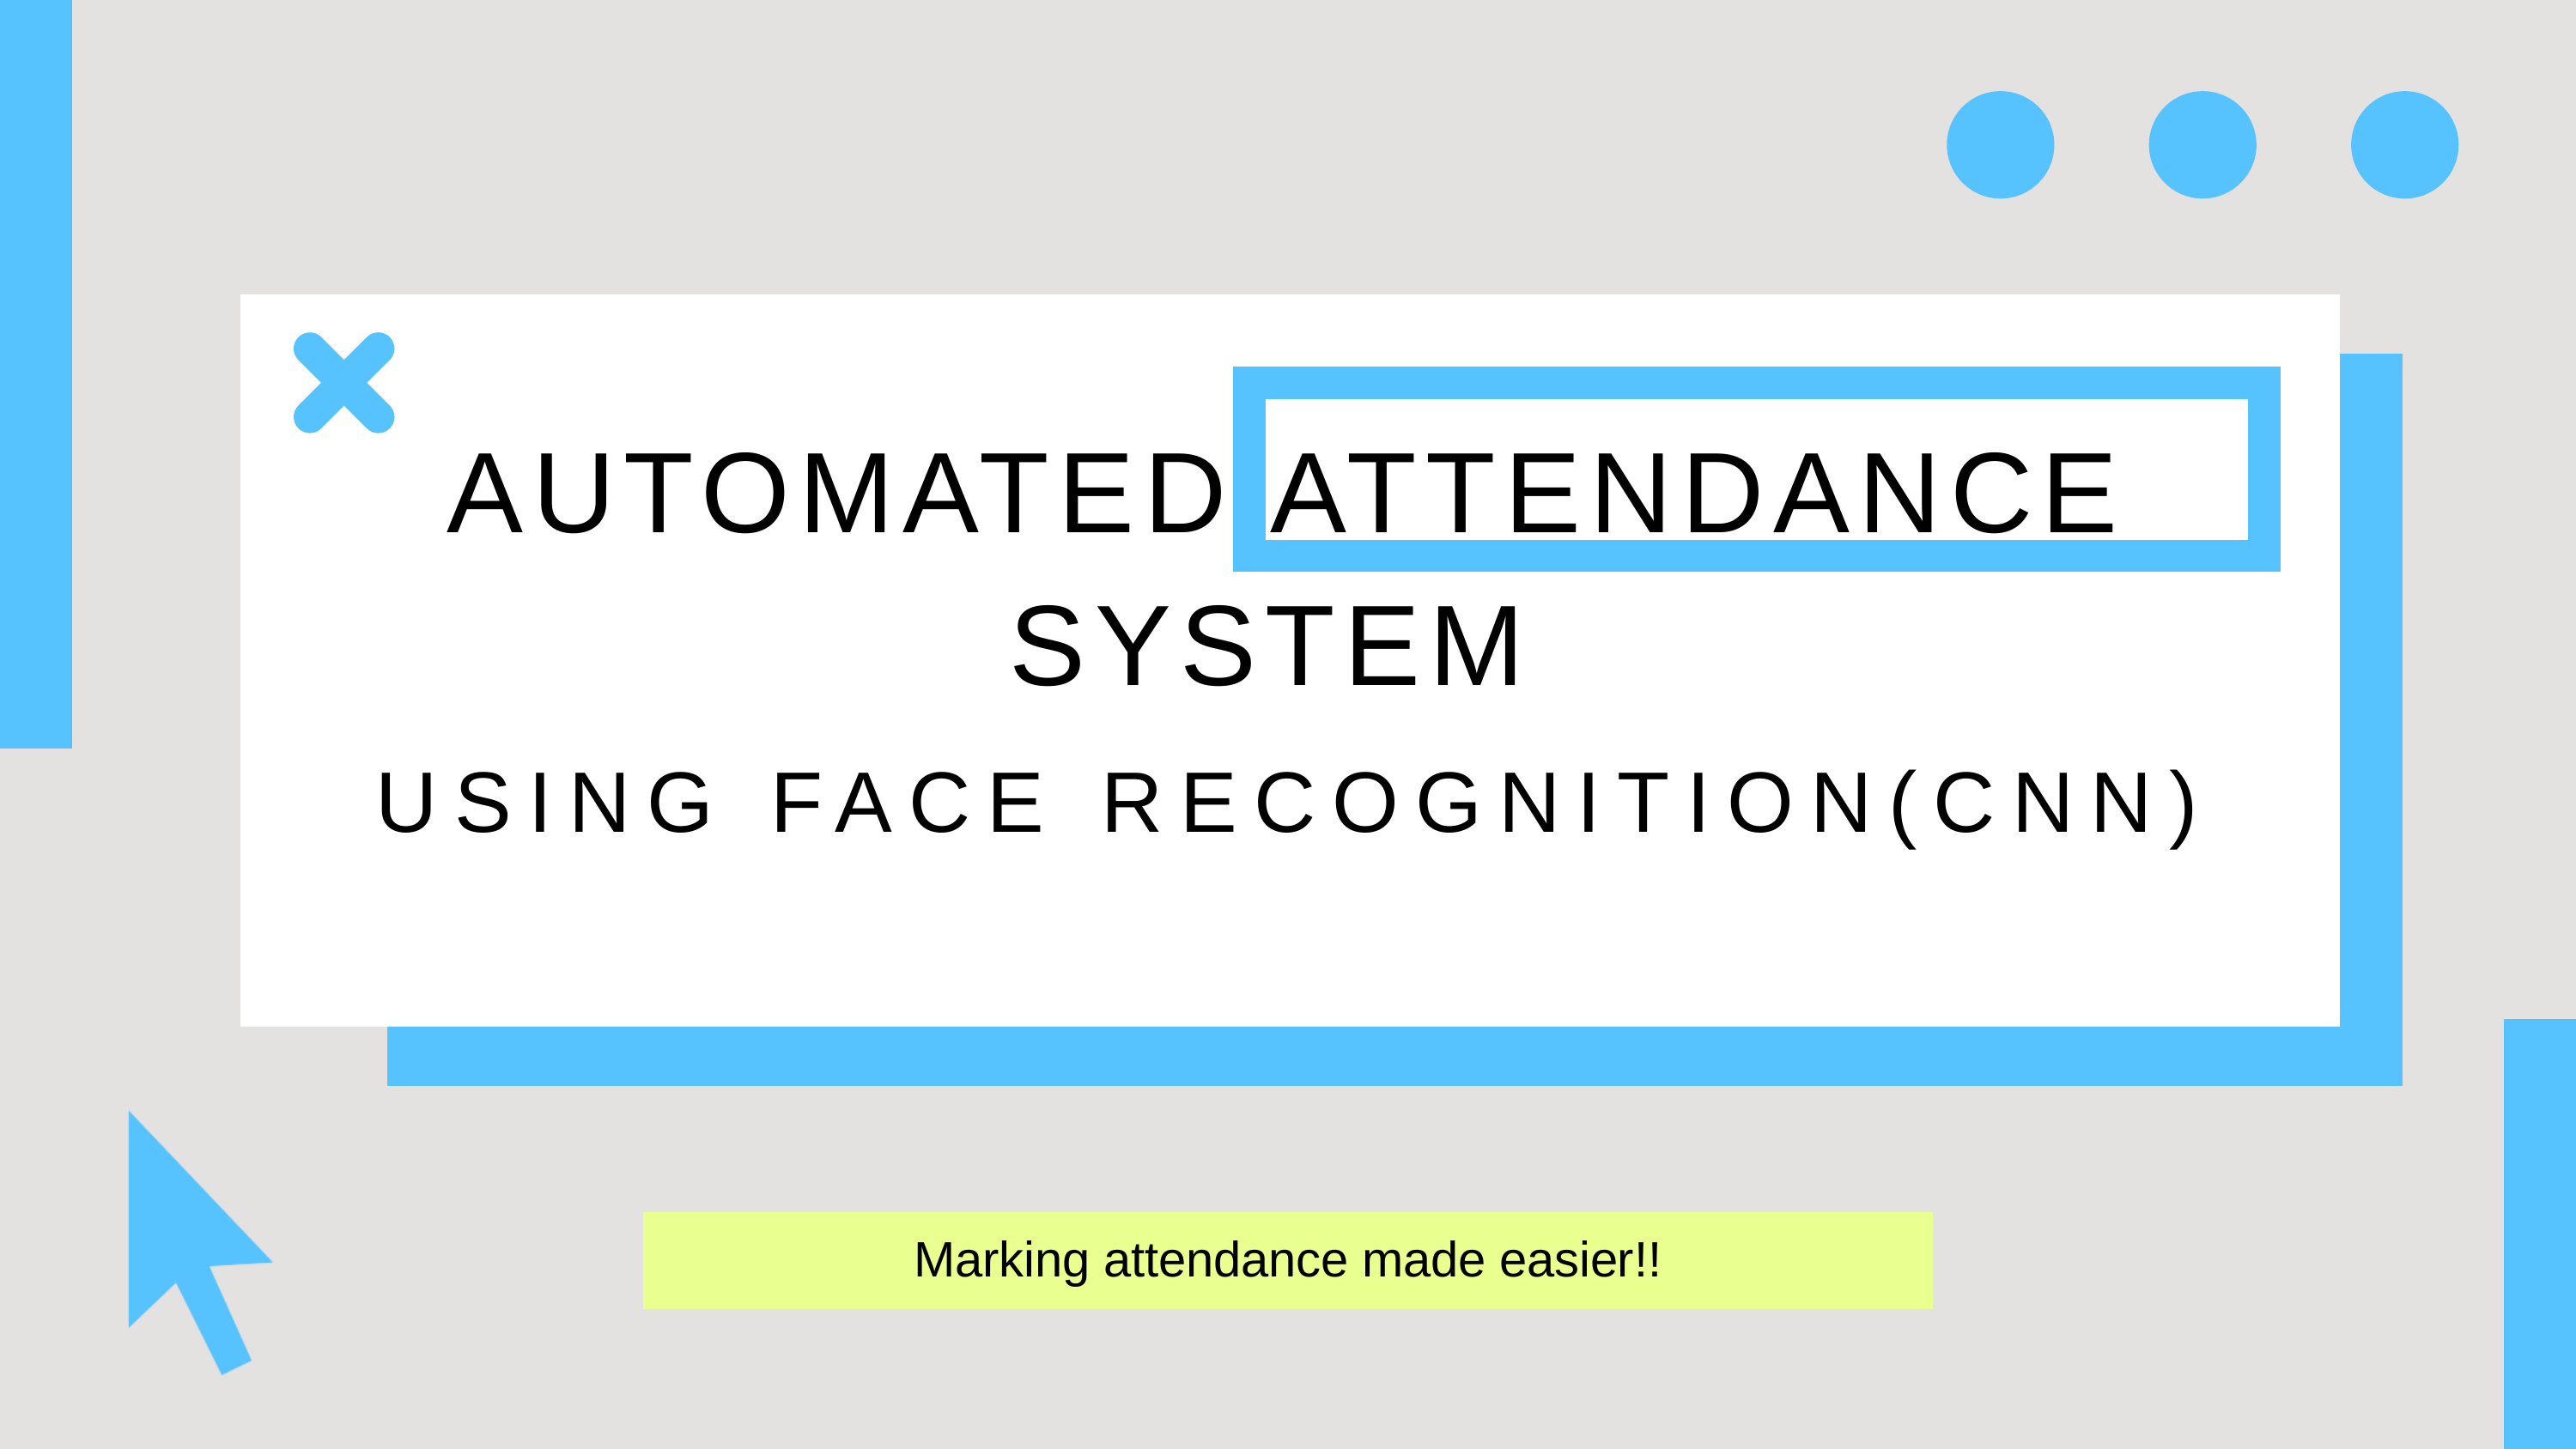

AUTOMATED ATTENDANCE SYSTEM
USING FACE RECOGNITION(CNN)

Marking attendance made easier!!